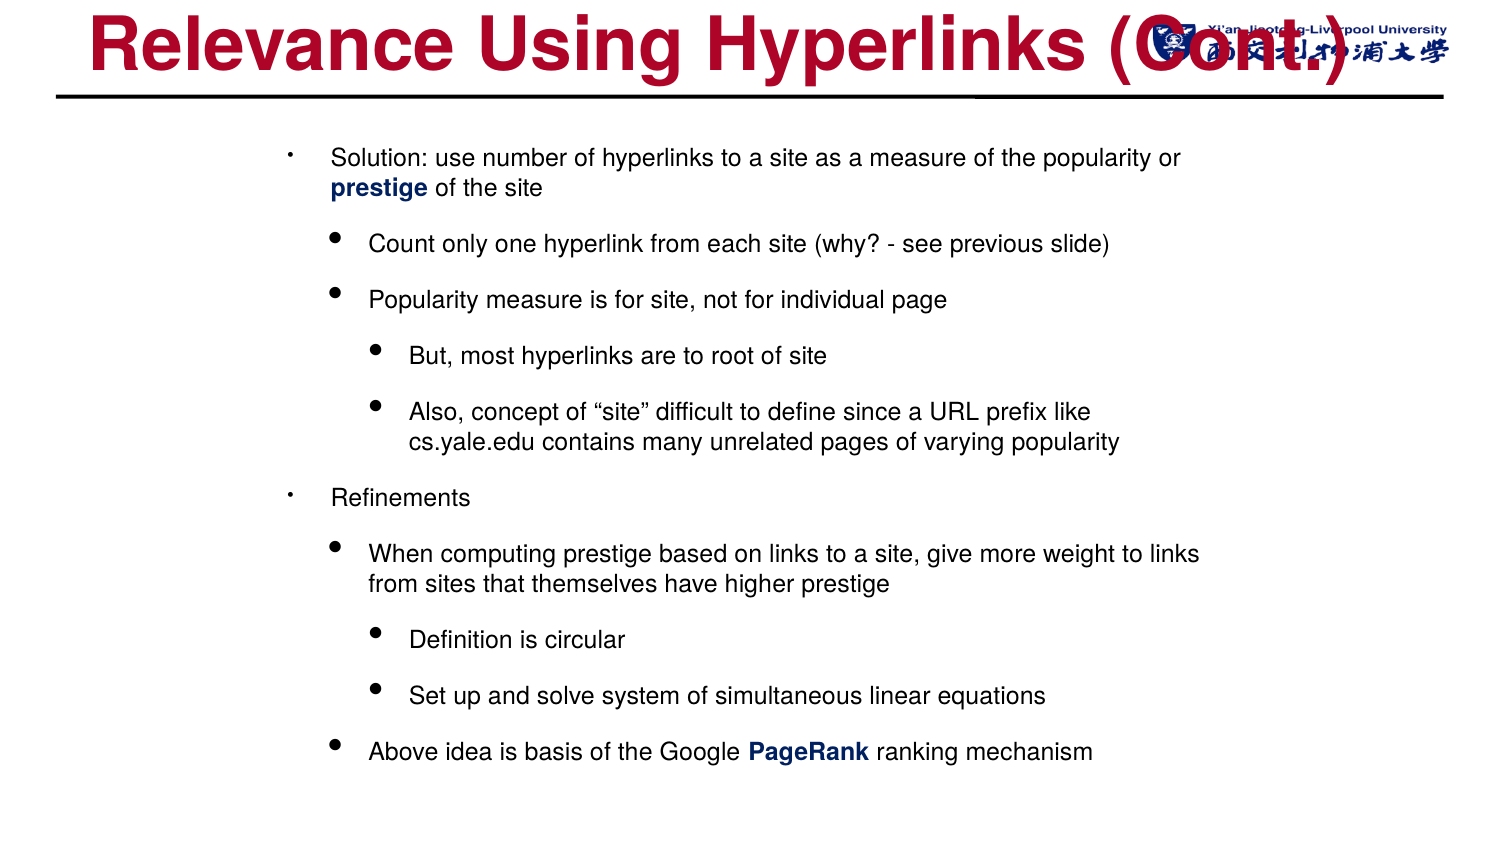

# Relevance Using Hyperlinks (Cont.)
Solution: use number of hyperlinks to a site as a measure of the popularity or prestige of the site
Count only one hyperlink from each site (why? - see previous slide)
Popularity measure is for site, not for individual page
But, most hyperlinks are to root of site
Also, concept of “site” difficult to define since a URL prefix like cs.yale.edu contains many unrelated pages of varying popularity
Refinements
When computing prestige based on links to a site, give more weight to links from sites that themselves have higher prestige
Definition is circular
Set up and solve system of simultaneous linear equations
Above idea is basis of the Google PageRank ranking mechanism